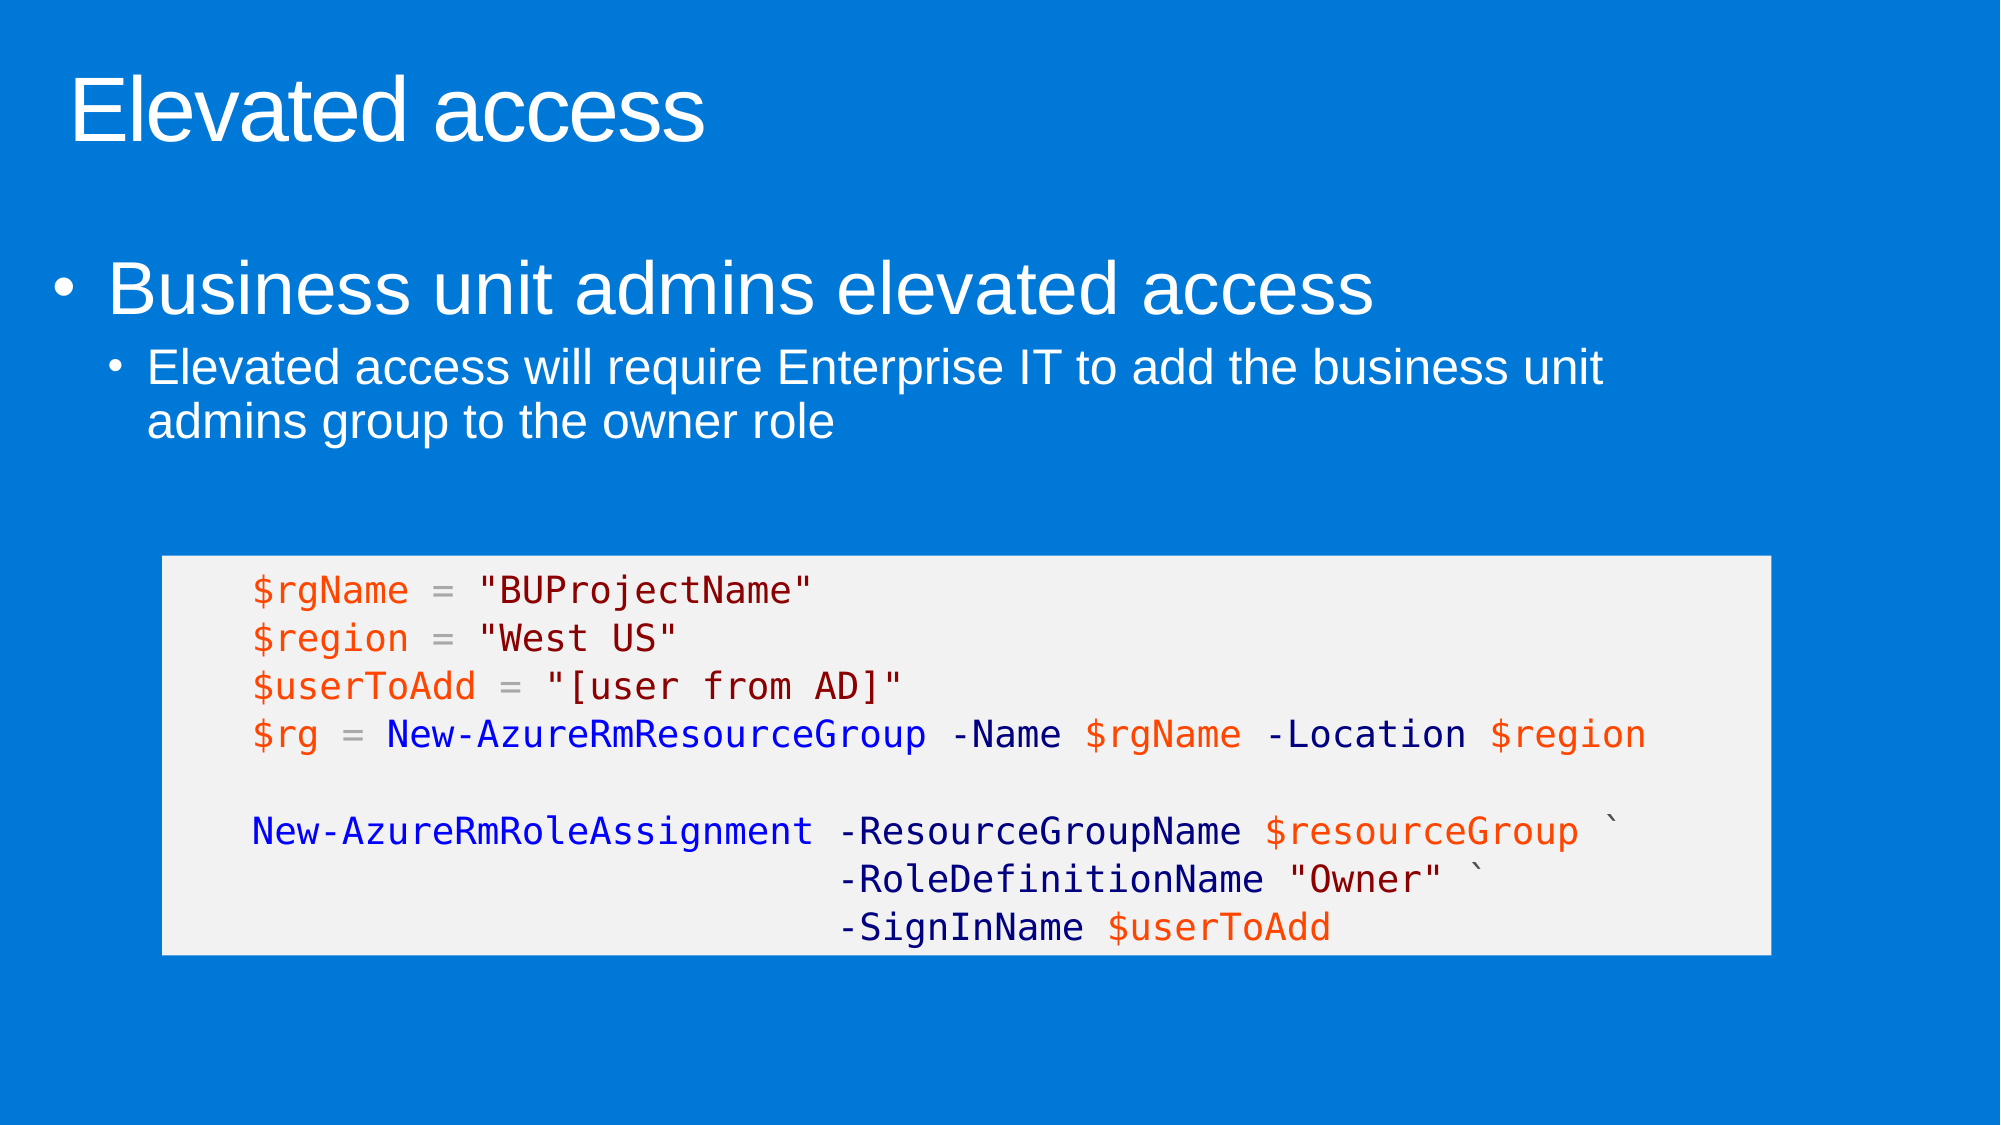

# Elevated access
Business unit admins elevated access
Elevated access will require Enterprise IT to add the business unit admins group to the owner role
$rgName = "BUProjectName"
$region = "West US"
$userToAdd = "[user from AD]"
$rg = New-AzureRmResourceGroup -Name $rgName -Location $region

New-AzureRmRoleAssignment -ResourceGroupName $resourceGroup `
                          -RoleDefinitionName "Owner" `
                          -SignInName $userToAdd